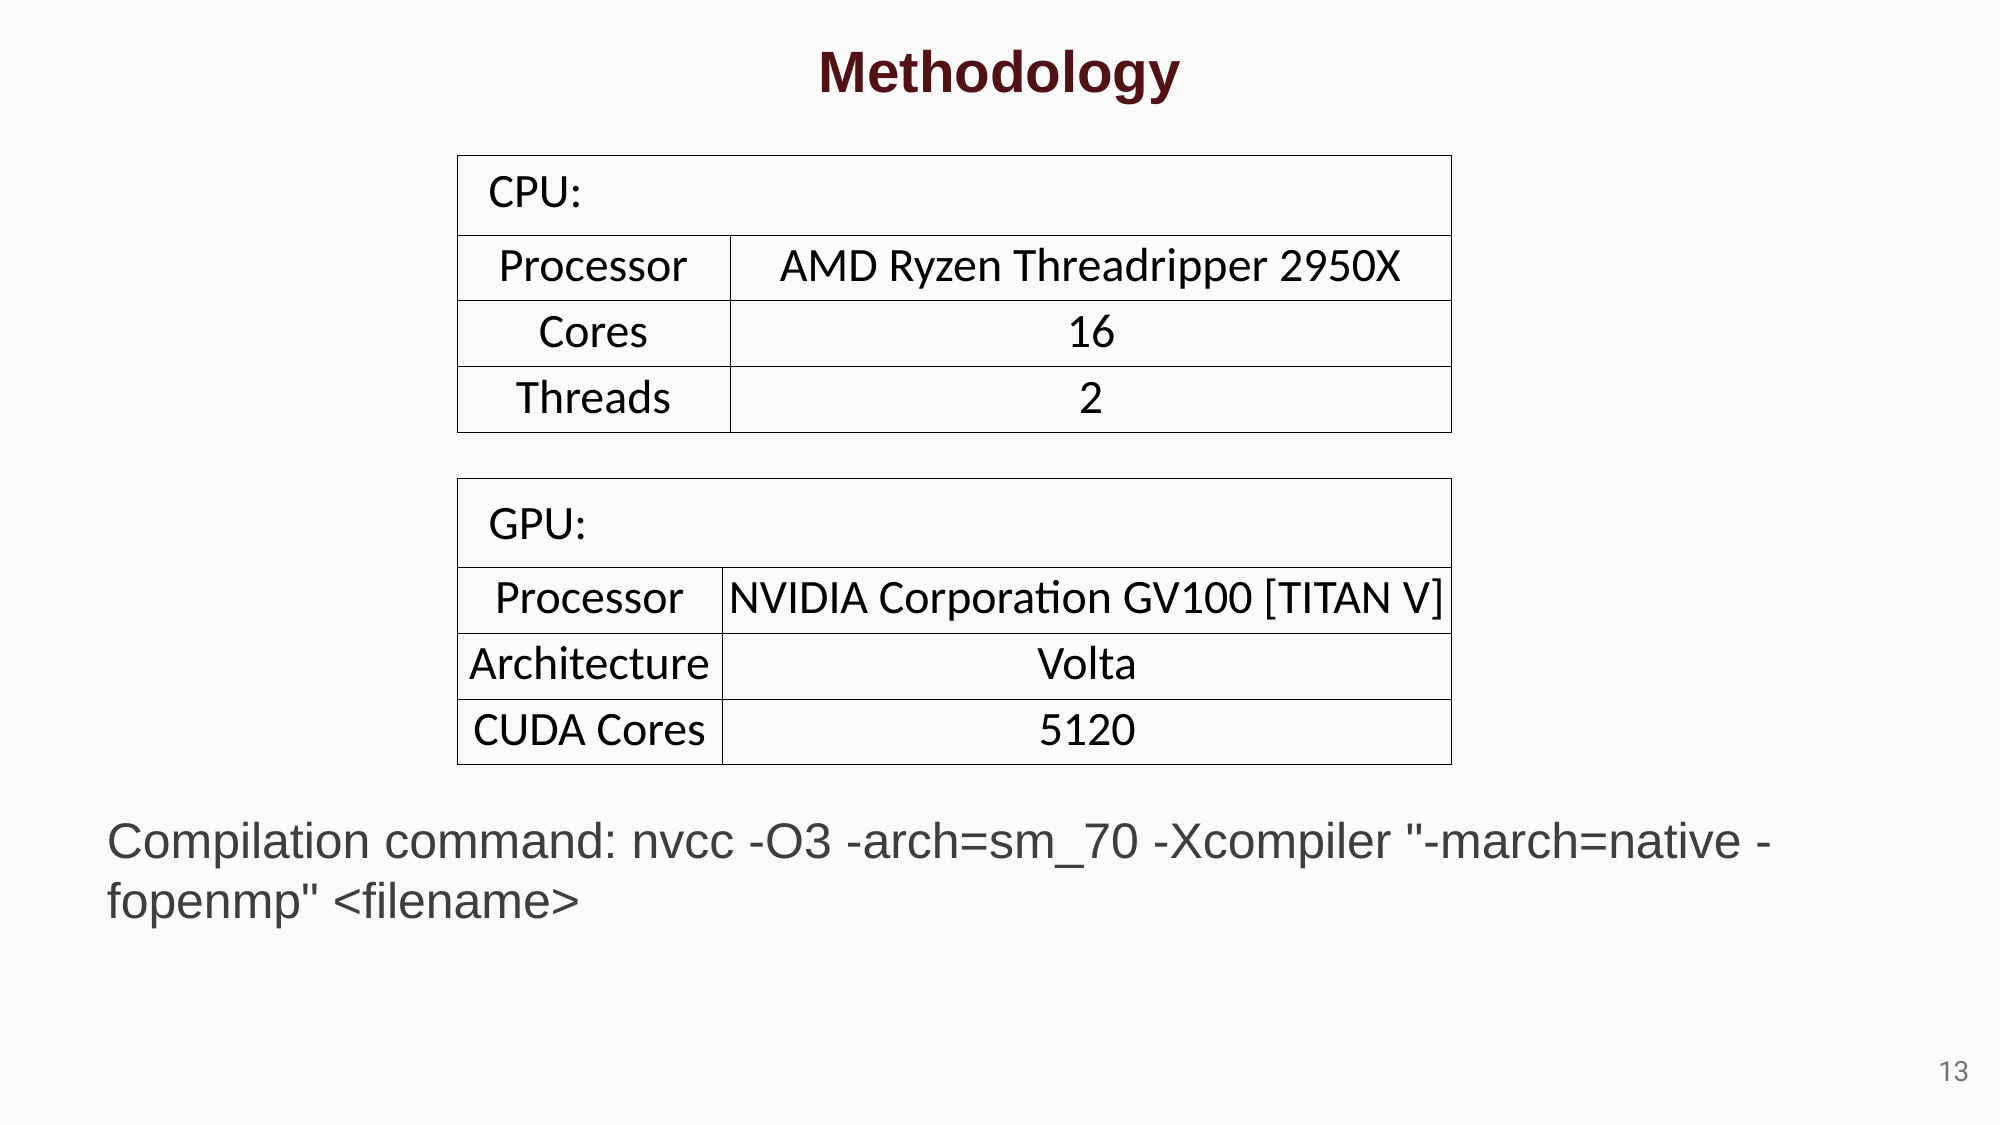

Methodology
| CPU: |  |
| --- | --- |
| Processor | AMD Ryzen Threadripper 2950X |
| Cores | 16 |
| Threads | 2 |
| GPU: |  |
| --- | --- |
| Processor | NVIDIA Corporation GV100 [TITAN V] |
| Architecture | Volta |
| CUDA Cores | 5120 |
Compilation command: nvcc -O3 -arch=sm_70 -Xcompiler "-march=native -fopenmp" <filename>
13